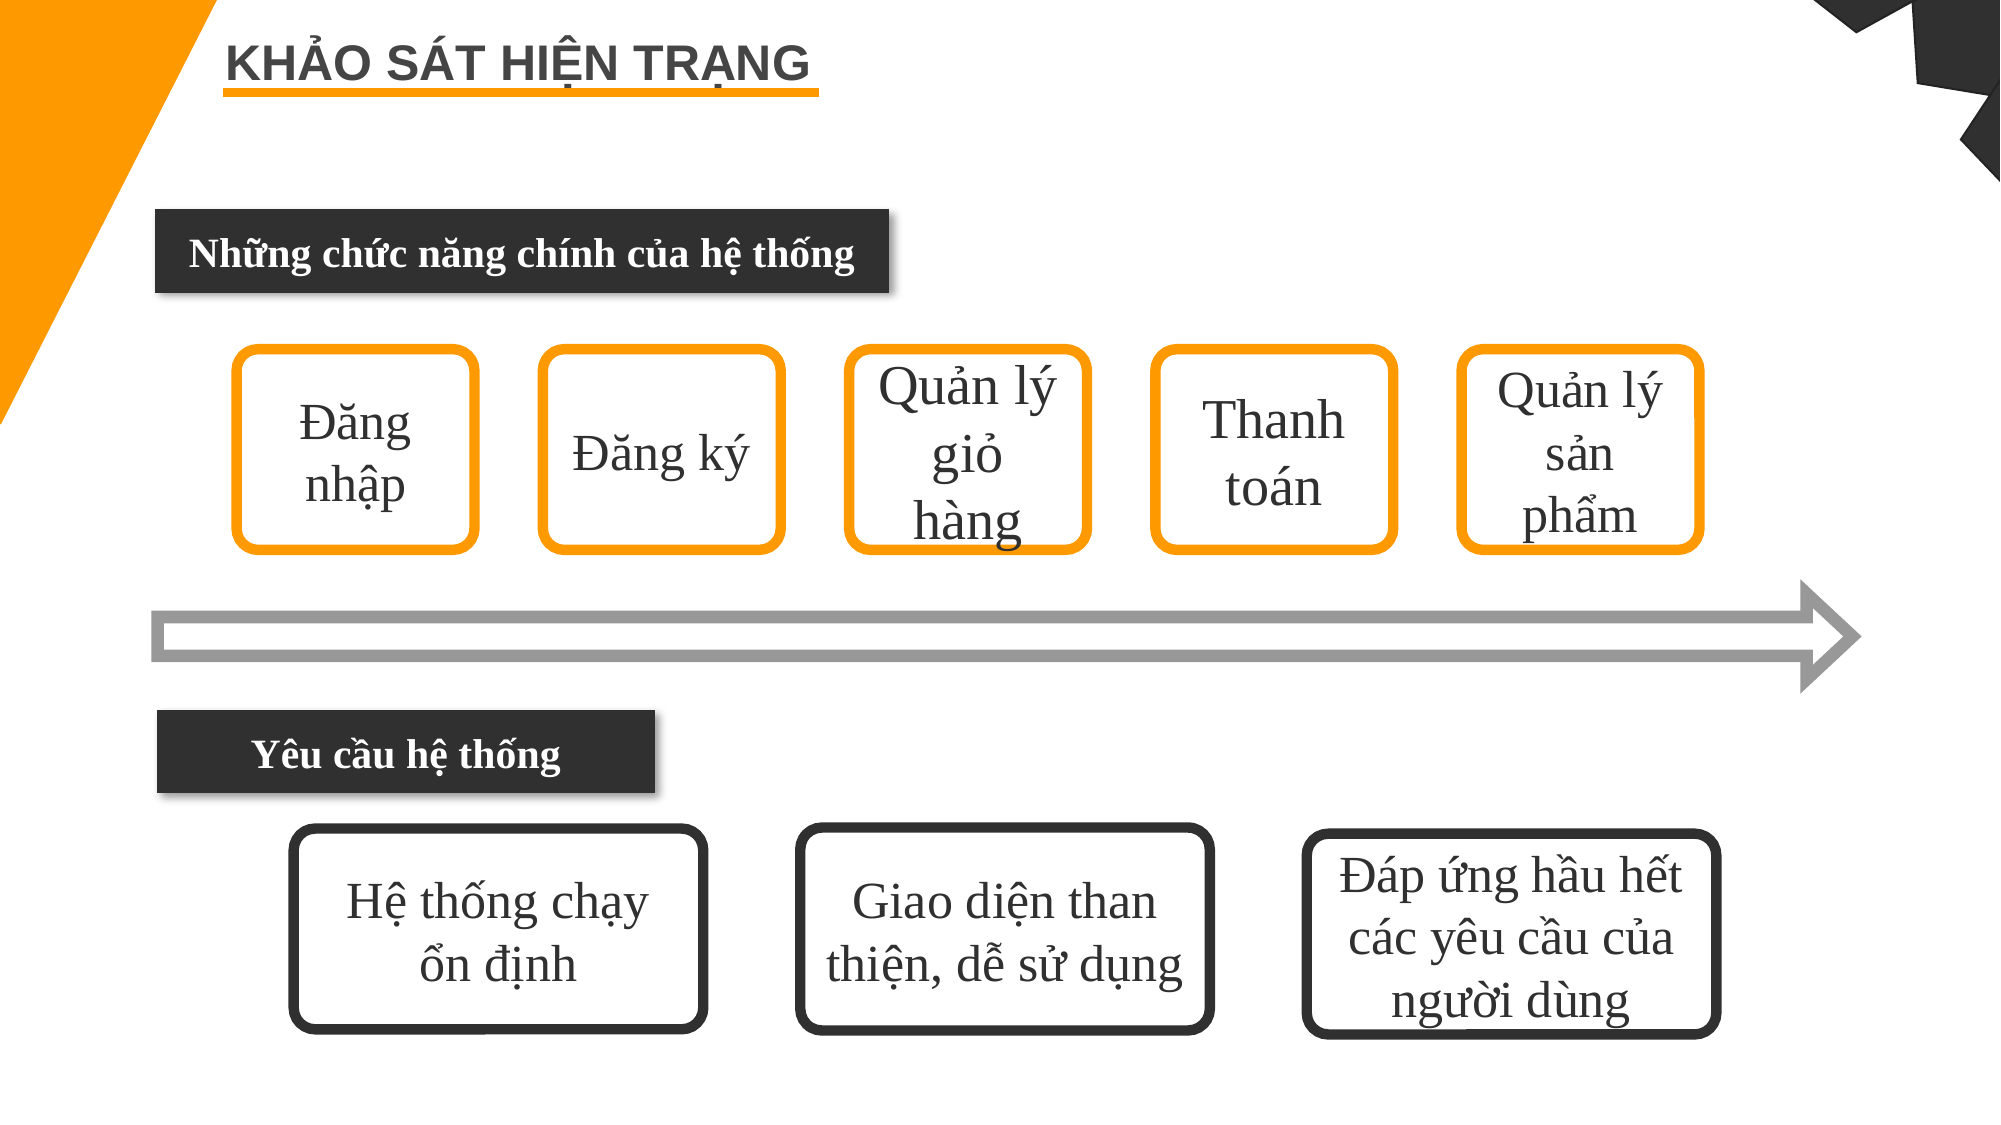

KHẢO SÁT HIỆN TRẠNG

Những chức năng chính của hệ thống
Đăng nhập
Đăng ký
Quản lý giỏ hàng
Thanh toán
Quản lý sản phẩm

Yêu cầu hệ thống
Giao diện than thiện, dễ sử dụng
Hệ thống chạy ổn định
Đáp ứng hầu hết các yêu cầu của người dùng